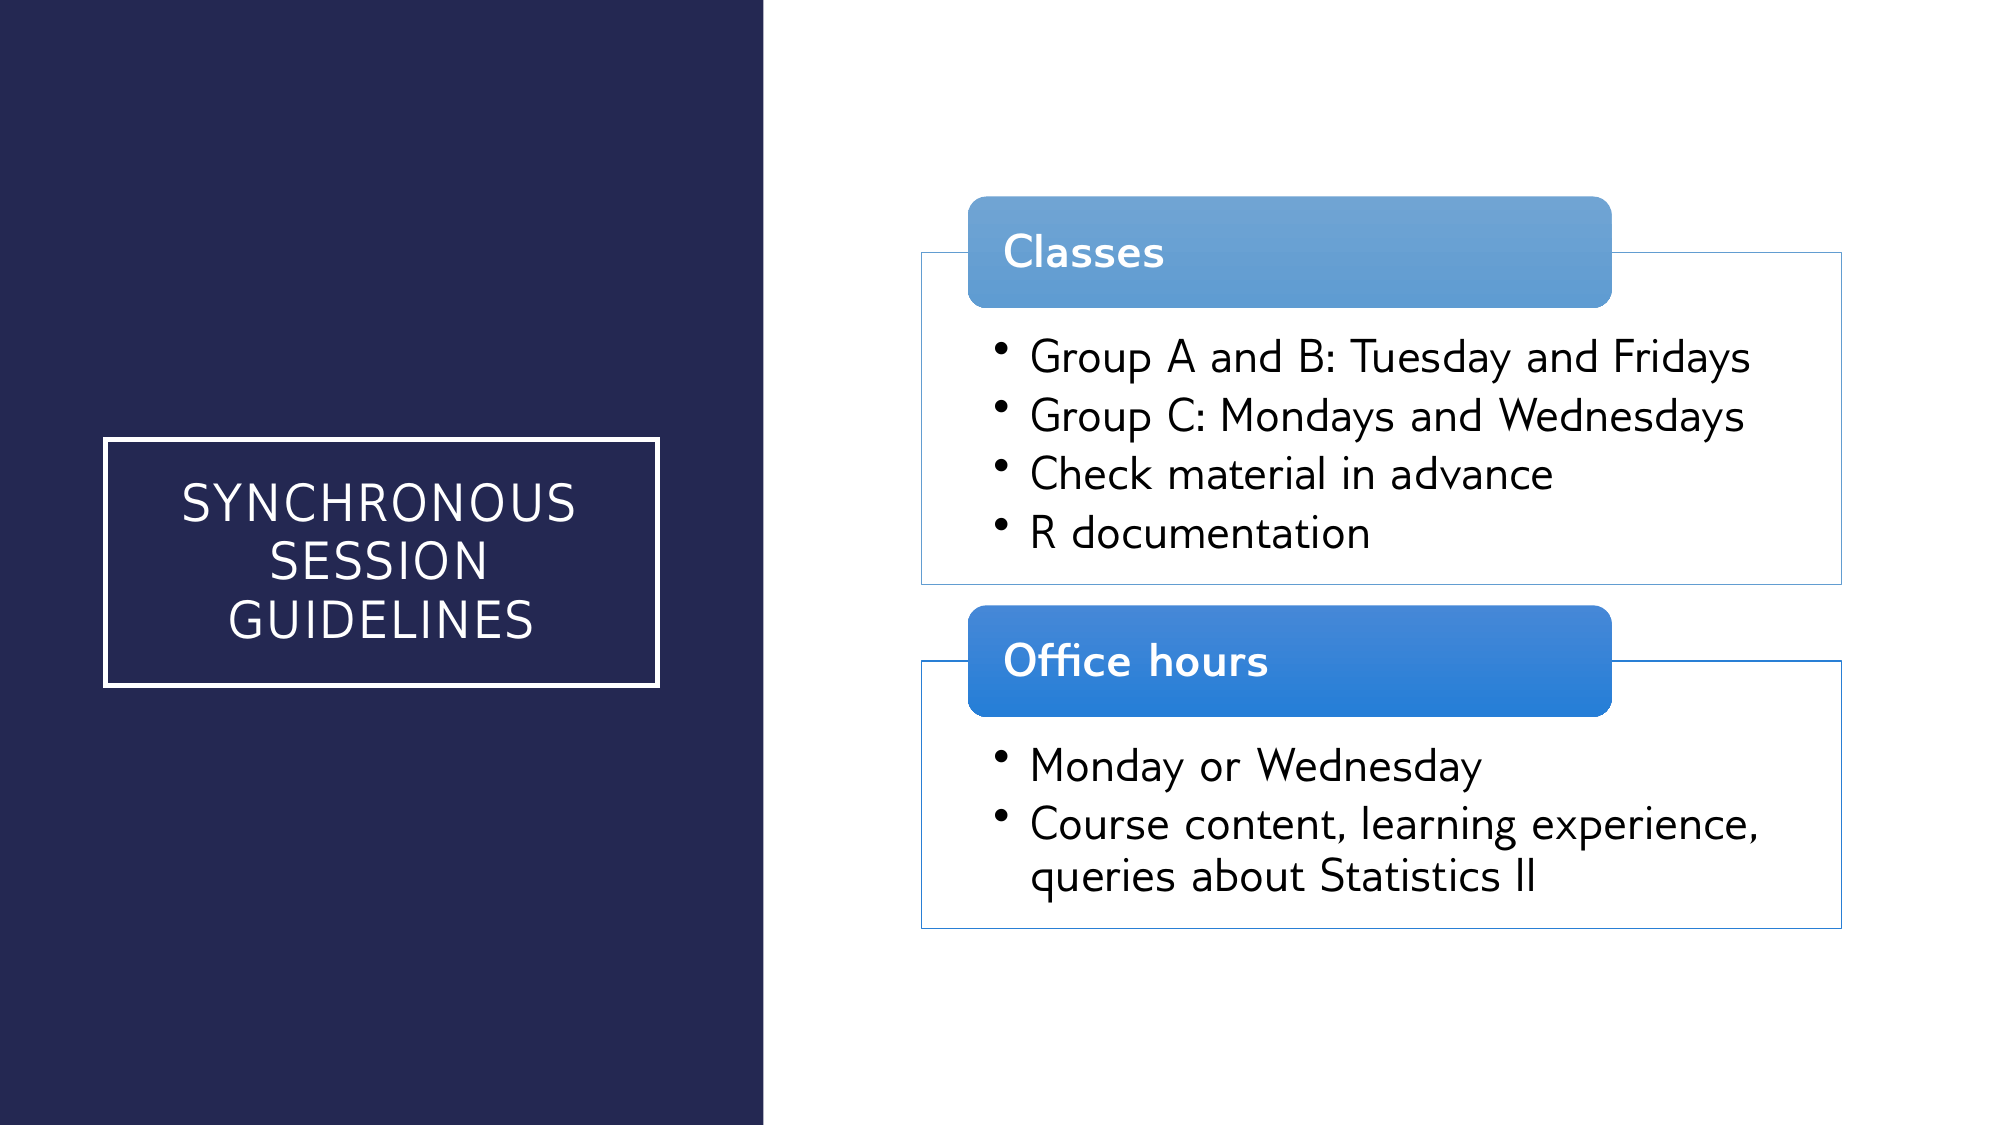

Group A and B: Tuesday and Fridays
Group C: Mondays and Wednesdays
Check material in advance
R documentation
Classes
Monday or Wednesday
Course content, learning experience, queries about Statistics II
Office hours
# Synchronous session guidelines